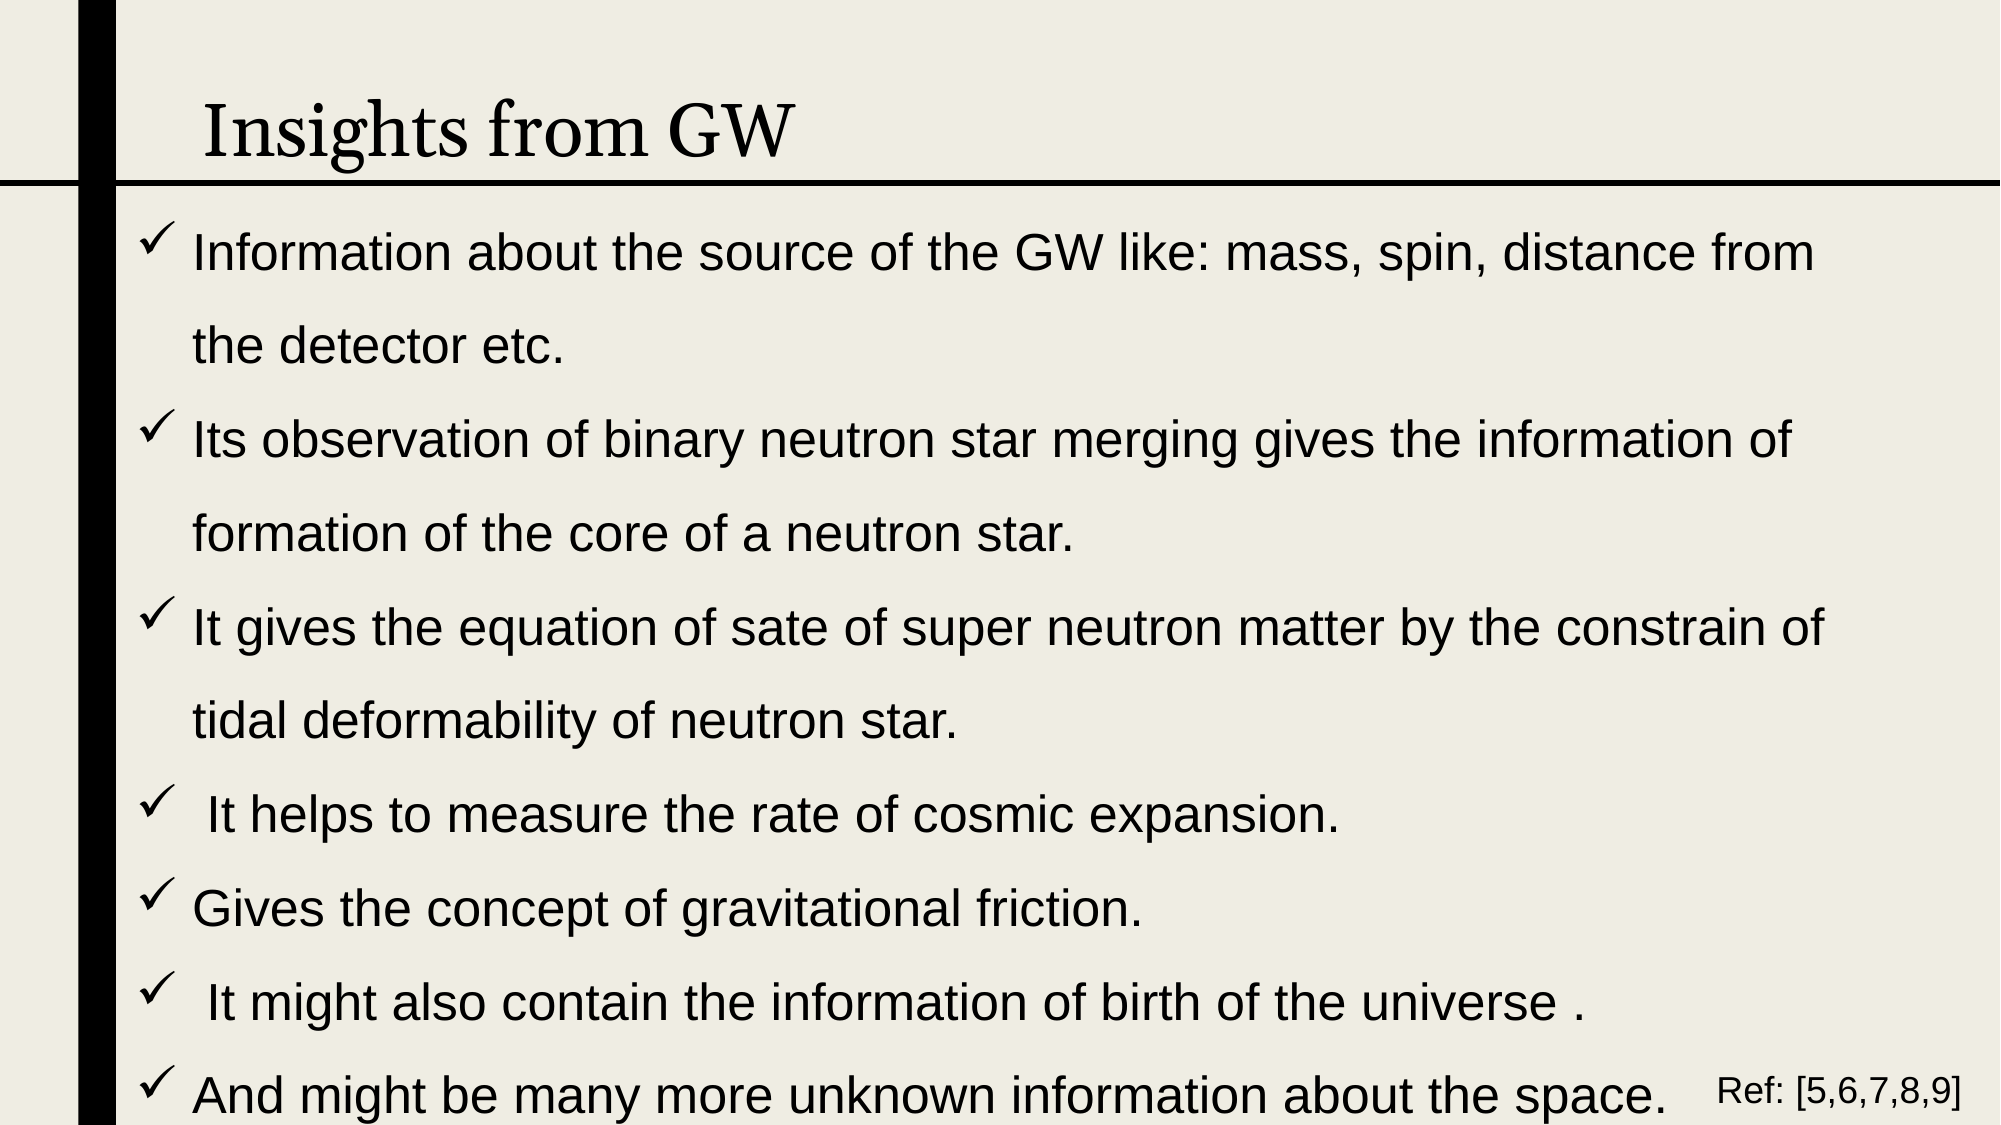

Insights from GW
Information about the source of the GW like: mass, spin, distance from the detector etc.
Its observation of binary neutron star merging gives the information of formation of the core of a neutron star.
It gives the equation of sate of super neutron matter by the constrain of tidal deformability of neutron star.
 It helps to measure the rate of cosmic expansion.
Gives the concept of gravitational friction.
 It might also contain the information of birth of the universe .
And might be many more unknown information about the space.
Ref: [5,6,7,8,9]